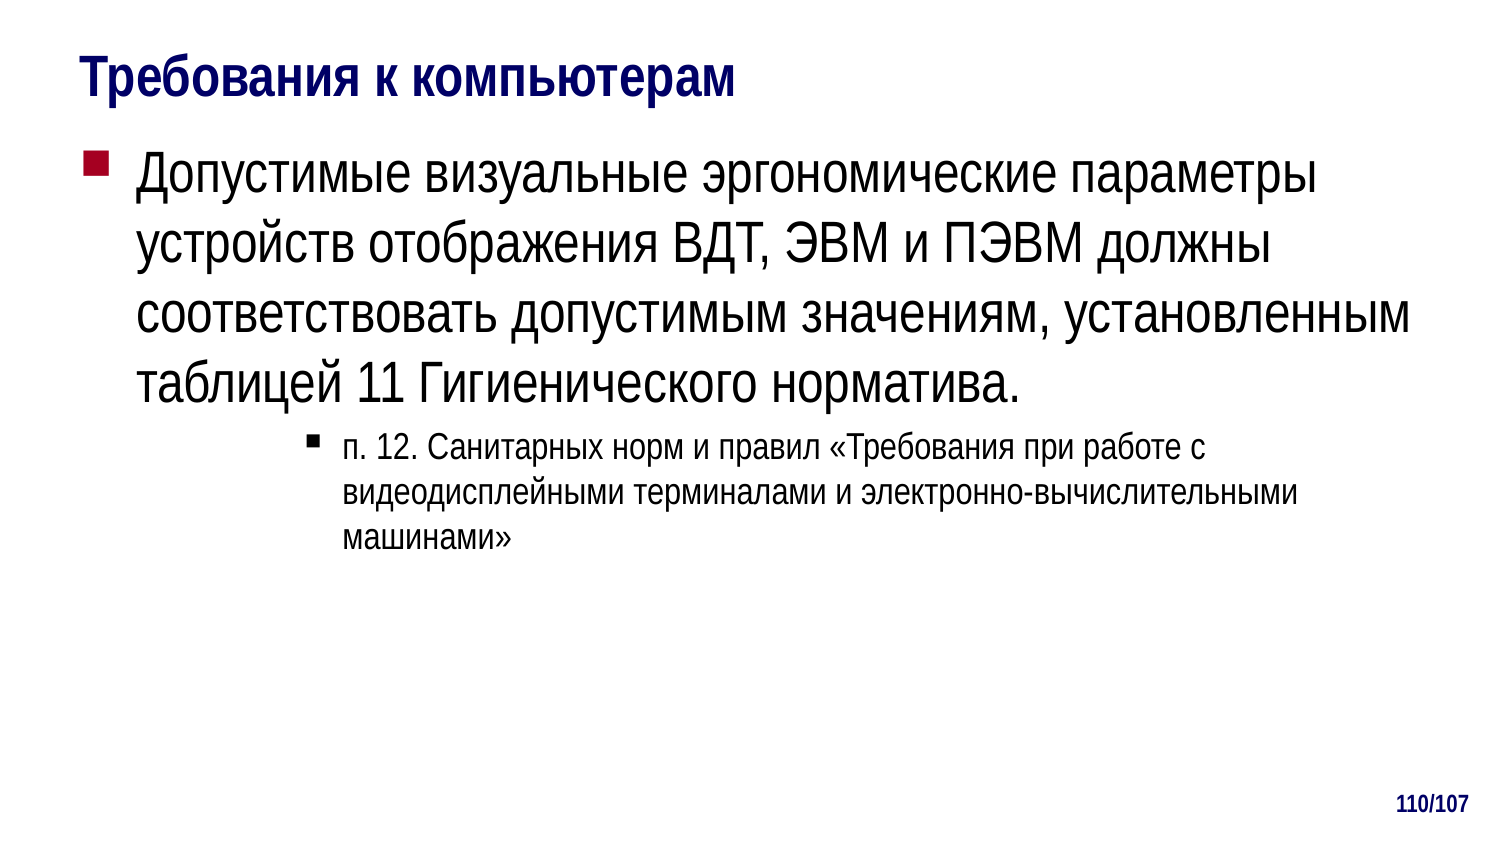

# Требования к компьютерам
Допустимые визуальные эргономические параметры устройств отображения ВДТ, ЭВМ и ПЭВМ должны соответствовать допустимым значениям, установленным таблицей 11 Гигиенического норматива.
п. 12. Санитарных норм и правил «Требования при работе с видеодисплейными терминалами и электронно-вычислительными машинами»